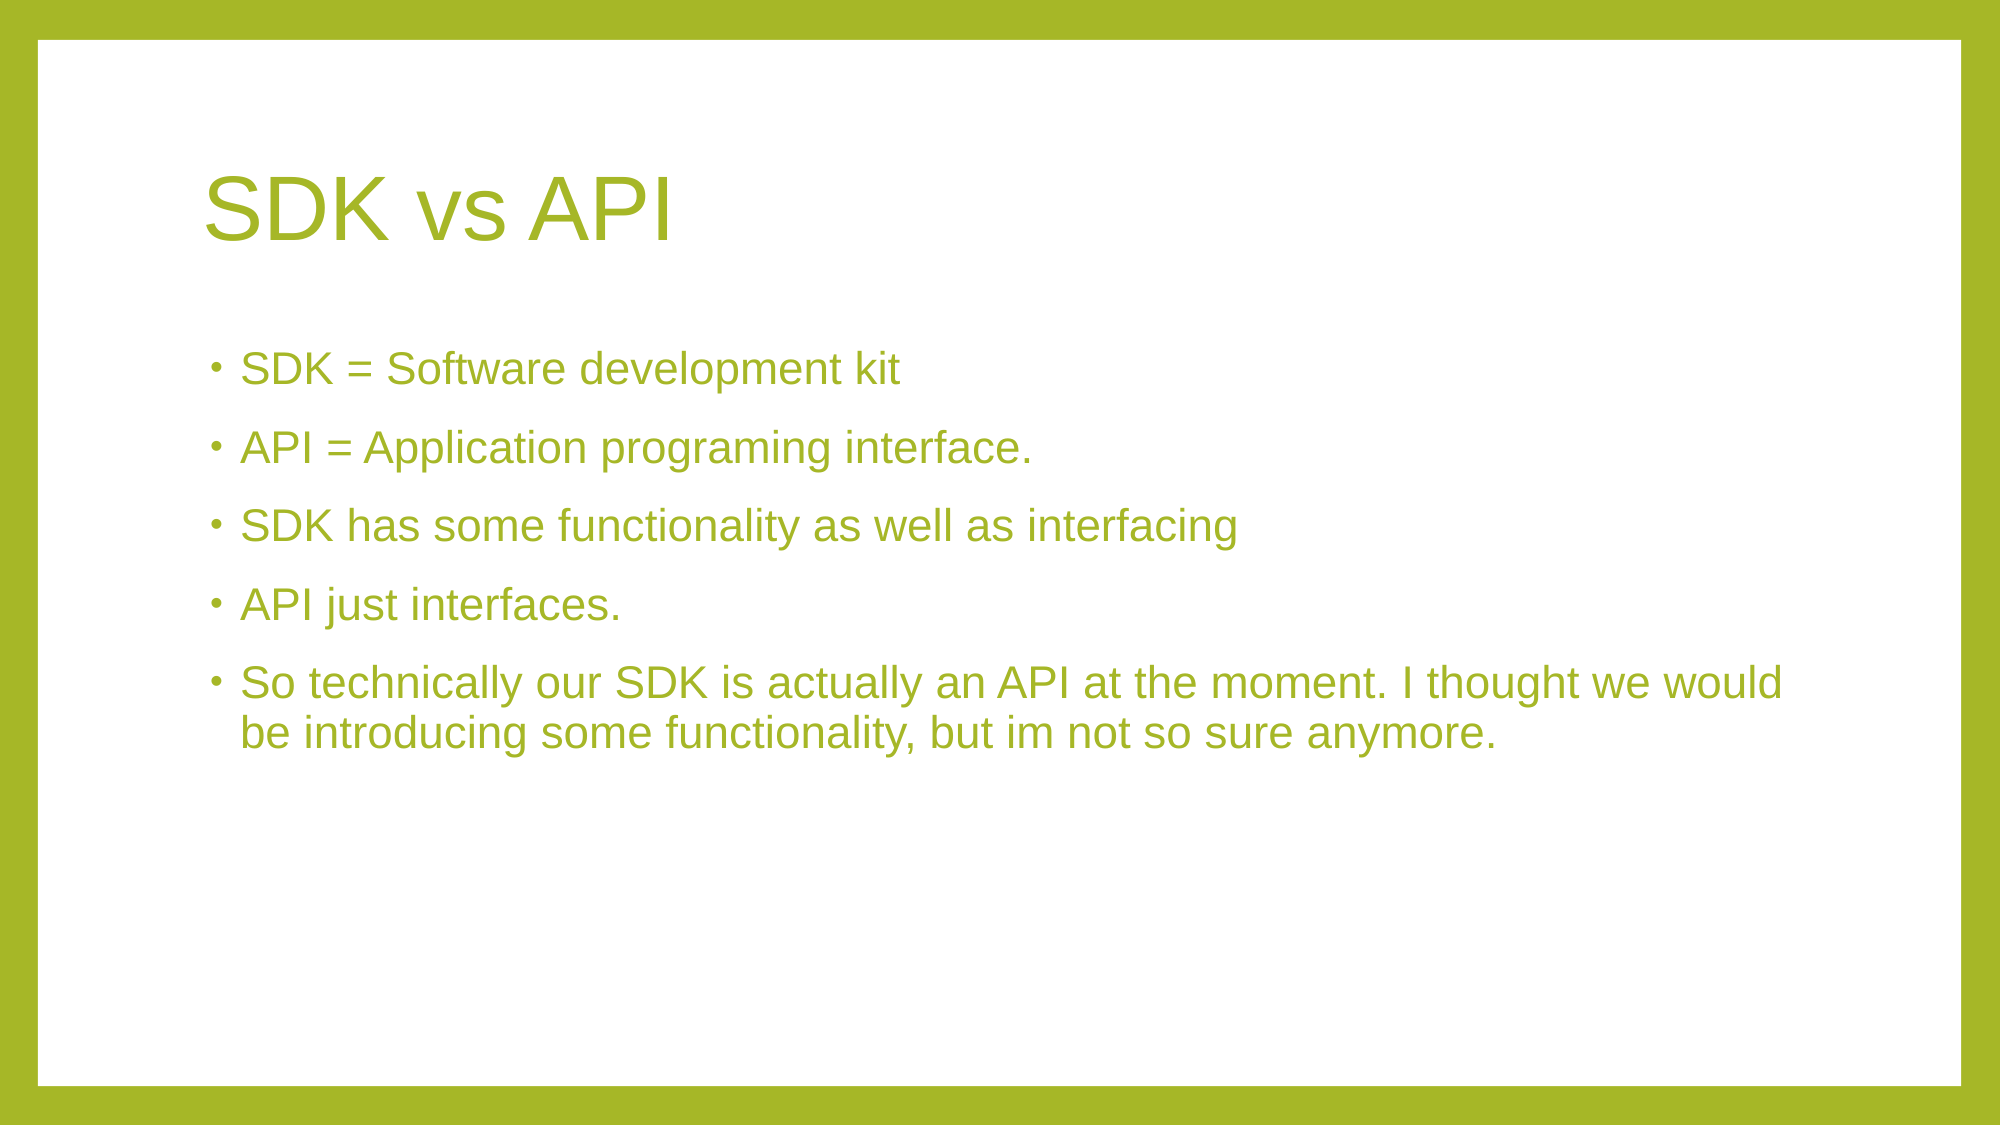

# SDK vs API
SDK = Software development kit
API = Application programing interface.
SDK has some functionality as well as interfacing
API just interfaces.
So technically our SDK is actually an API at the moment. I thought we would be introducing some functionality, but im not so sure anymore.